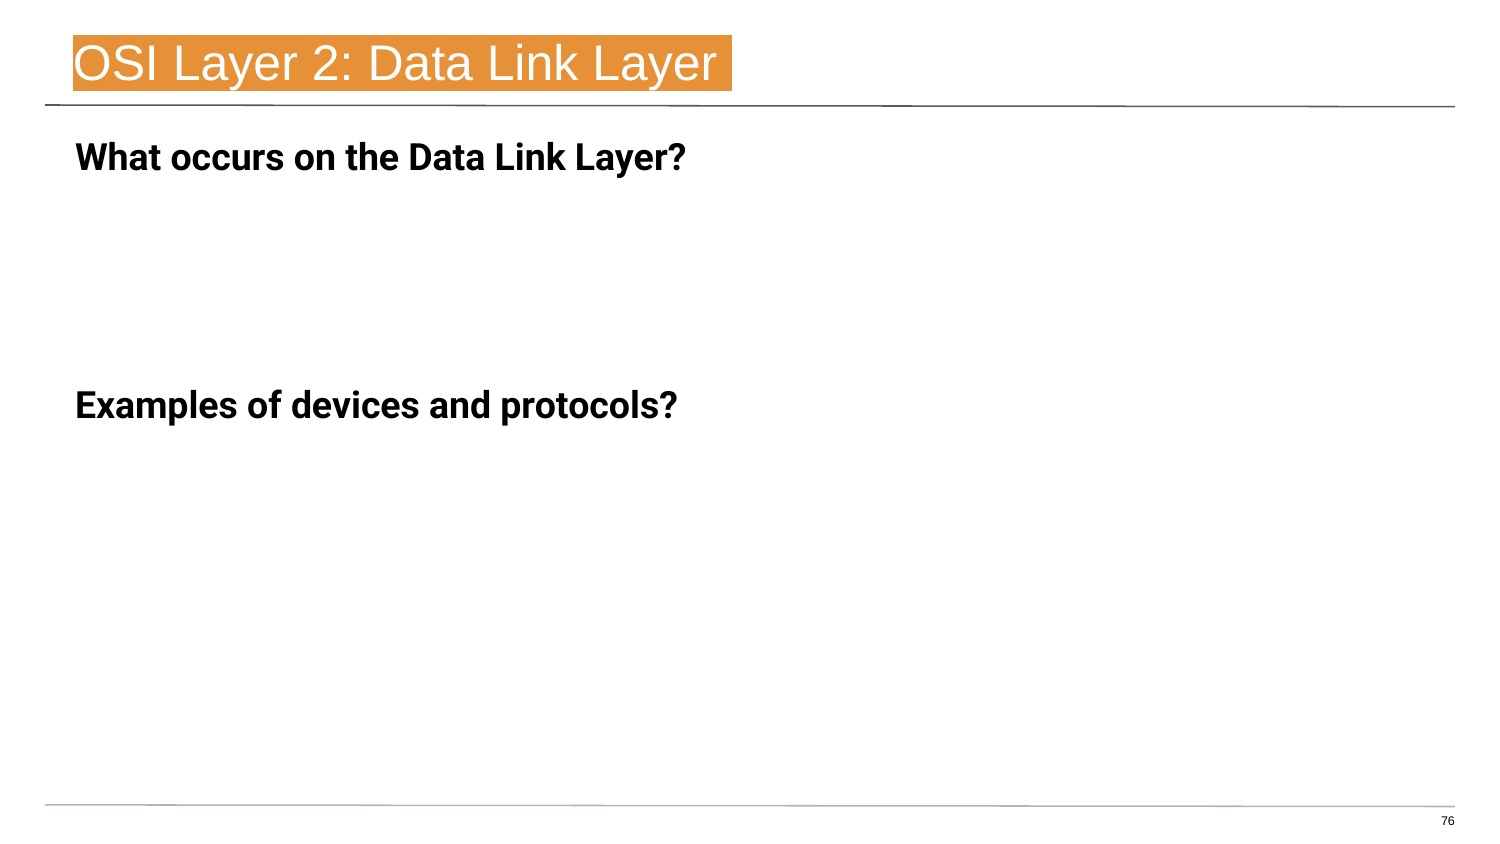

# OSI Layer 2: Data Link Layer
What occurs on the Data Link Layer?
Examples of devices and protocols?

76